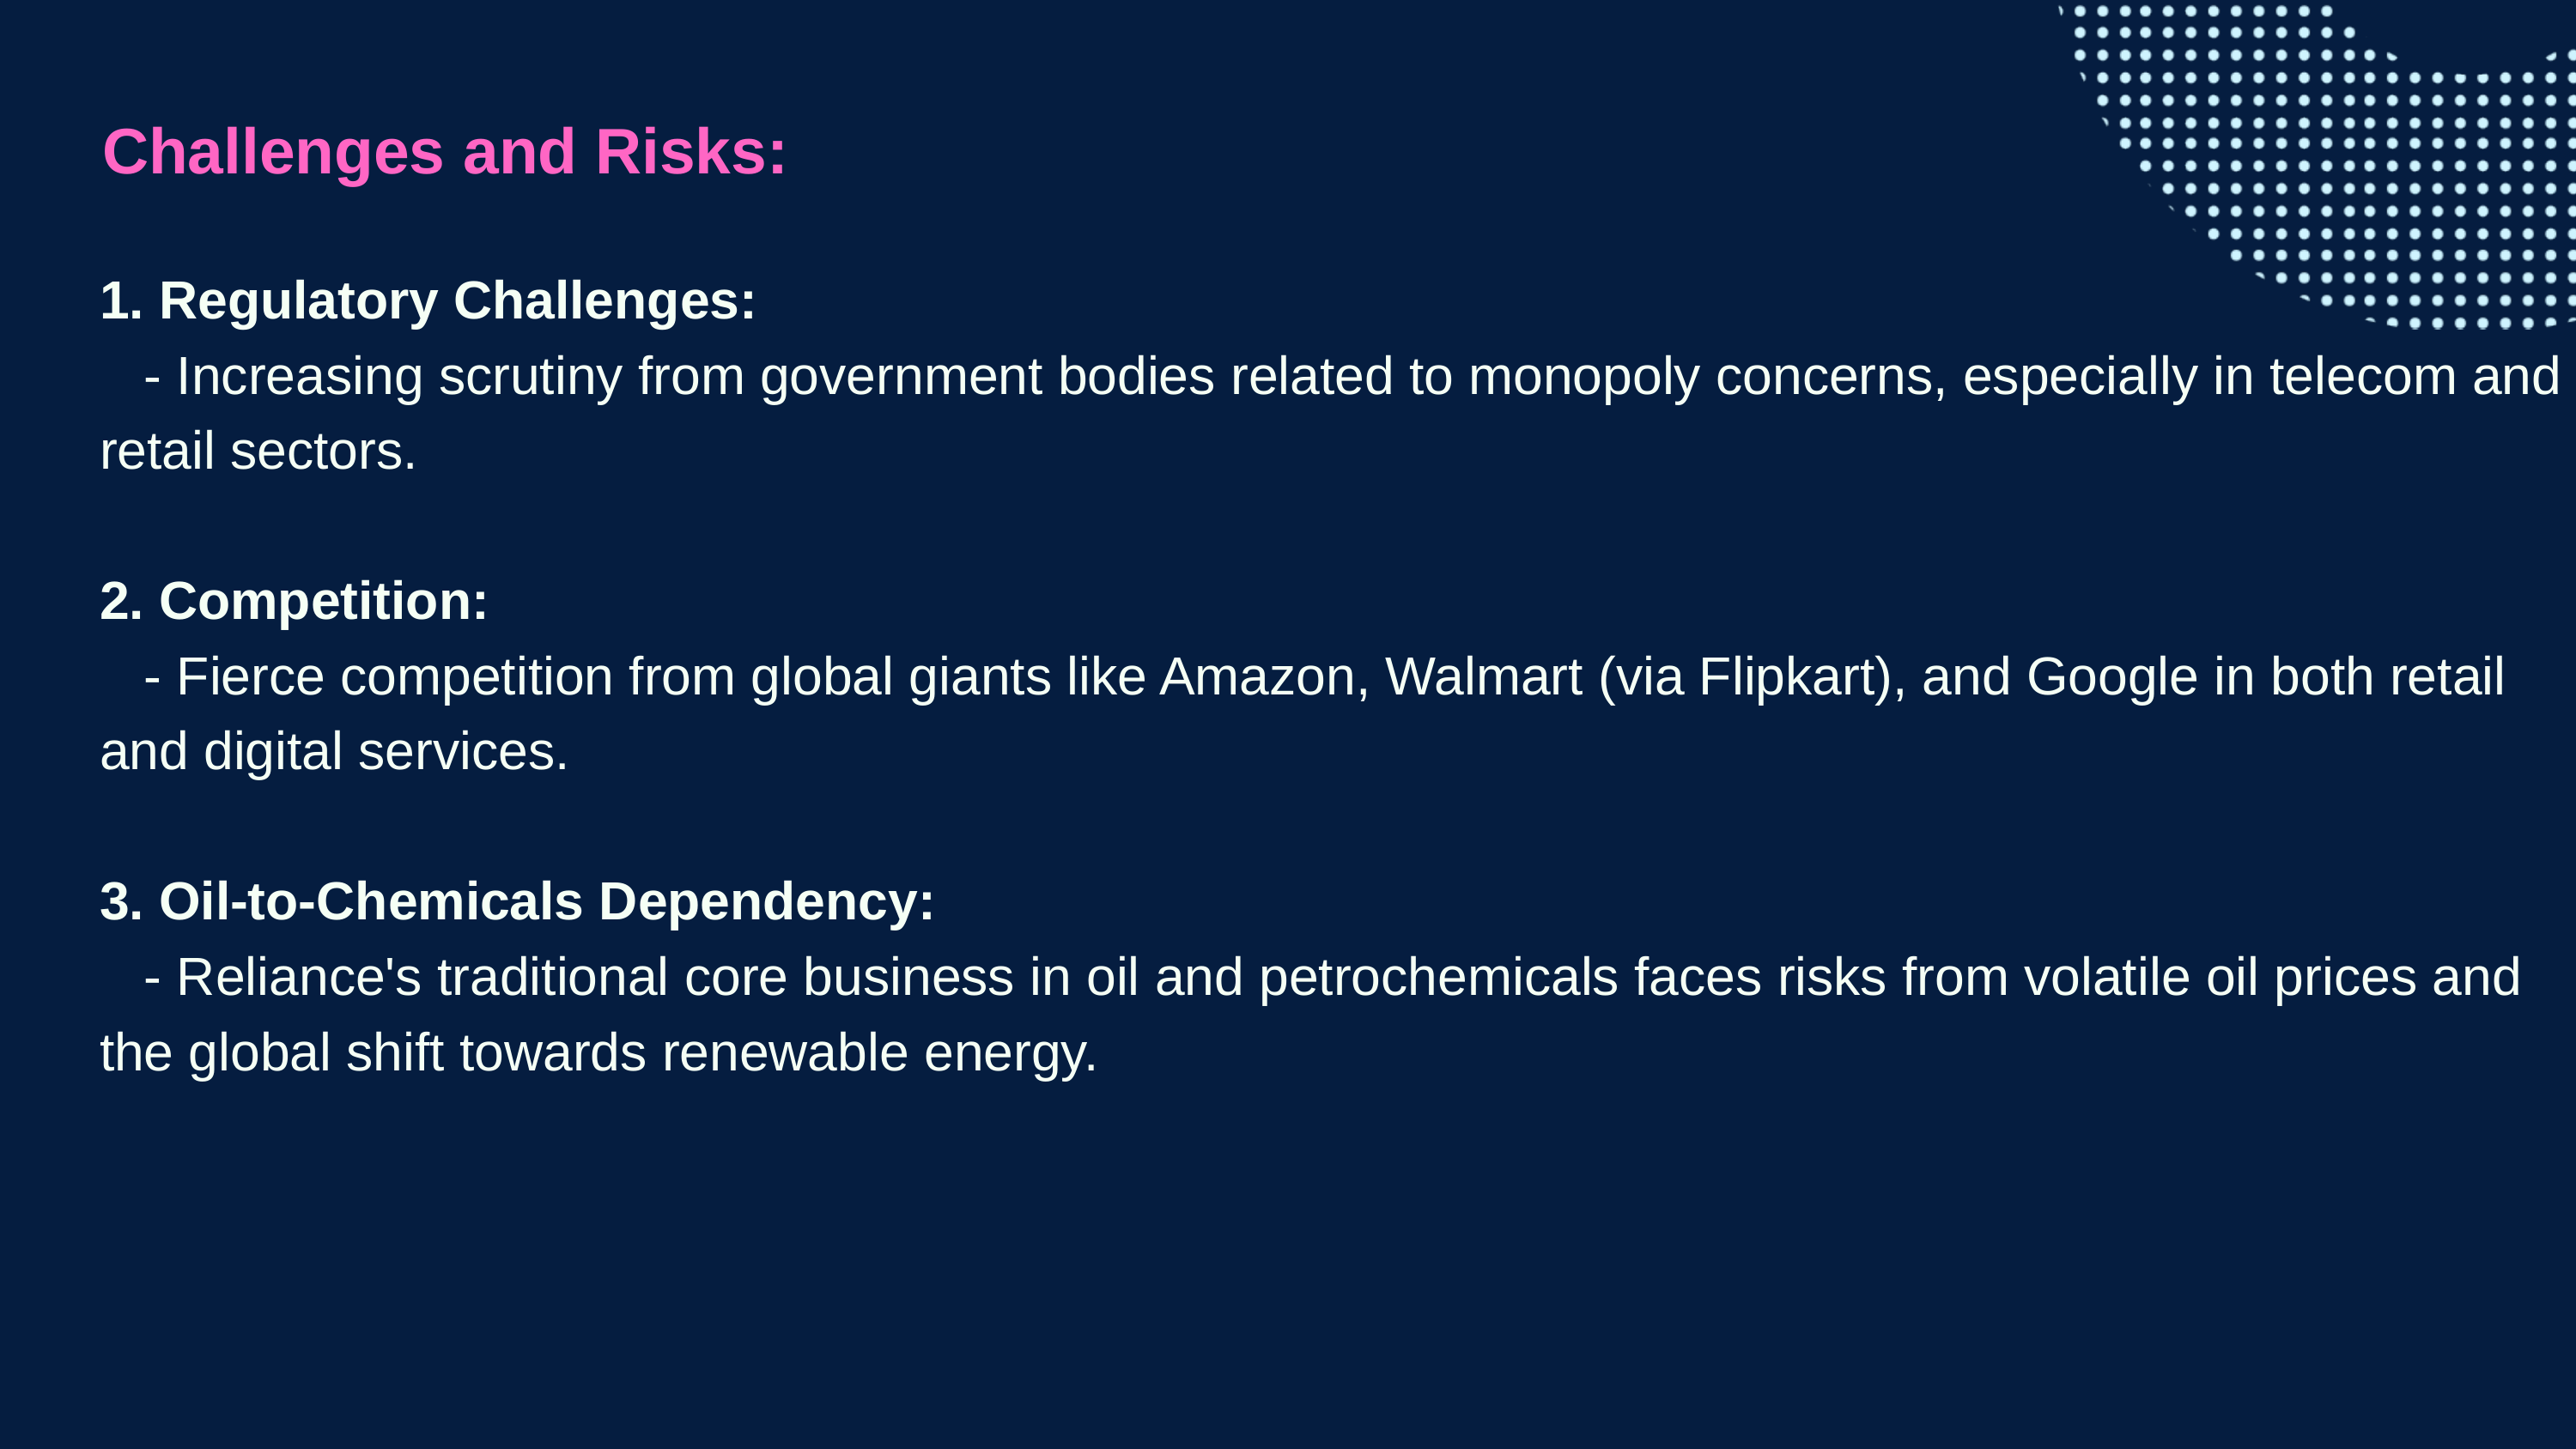

Challenges and Risks:
1. Regulatory Challenges:
   - Increasing scrutiny from government bodies related to monopoly concerns, especially in telecom and retail sectors.

2. Competition:
   - Fierce competition from global giants like Amazon, Walmart (via Flipkart), and Google in both retail and digital services.

3. Oil-to-Chemicals Dependency:
   - Reliance's traditional core business in oil and petrochemicals faces risks from volatile oil prices and the global shift towards renewable energy.